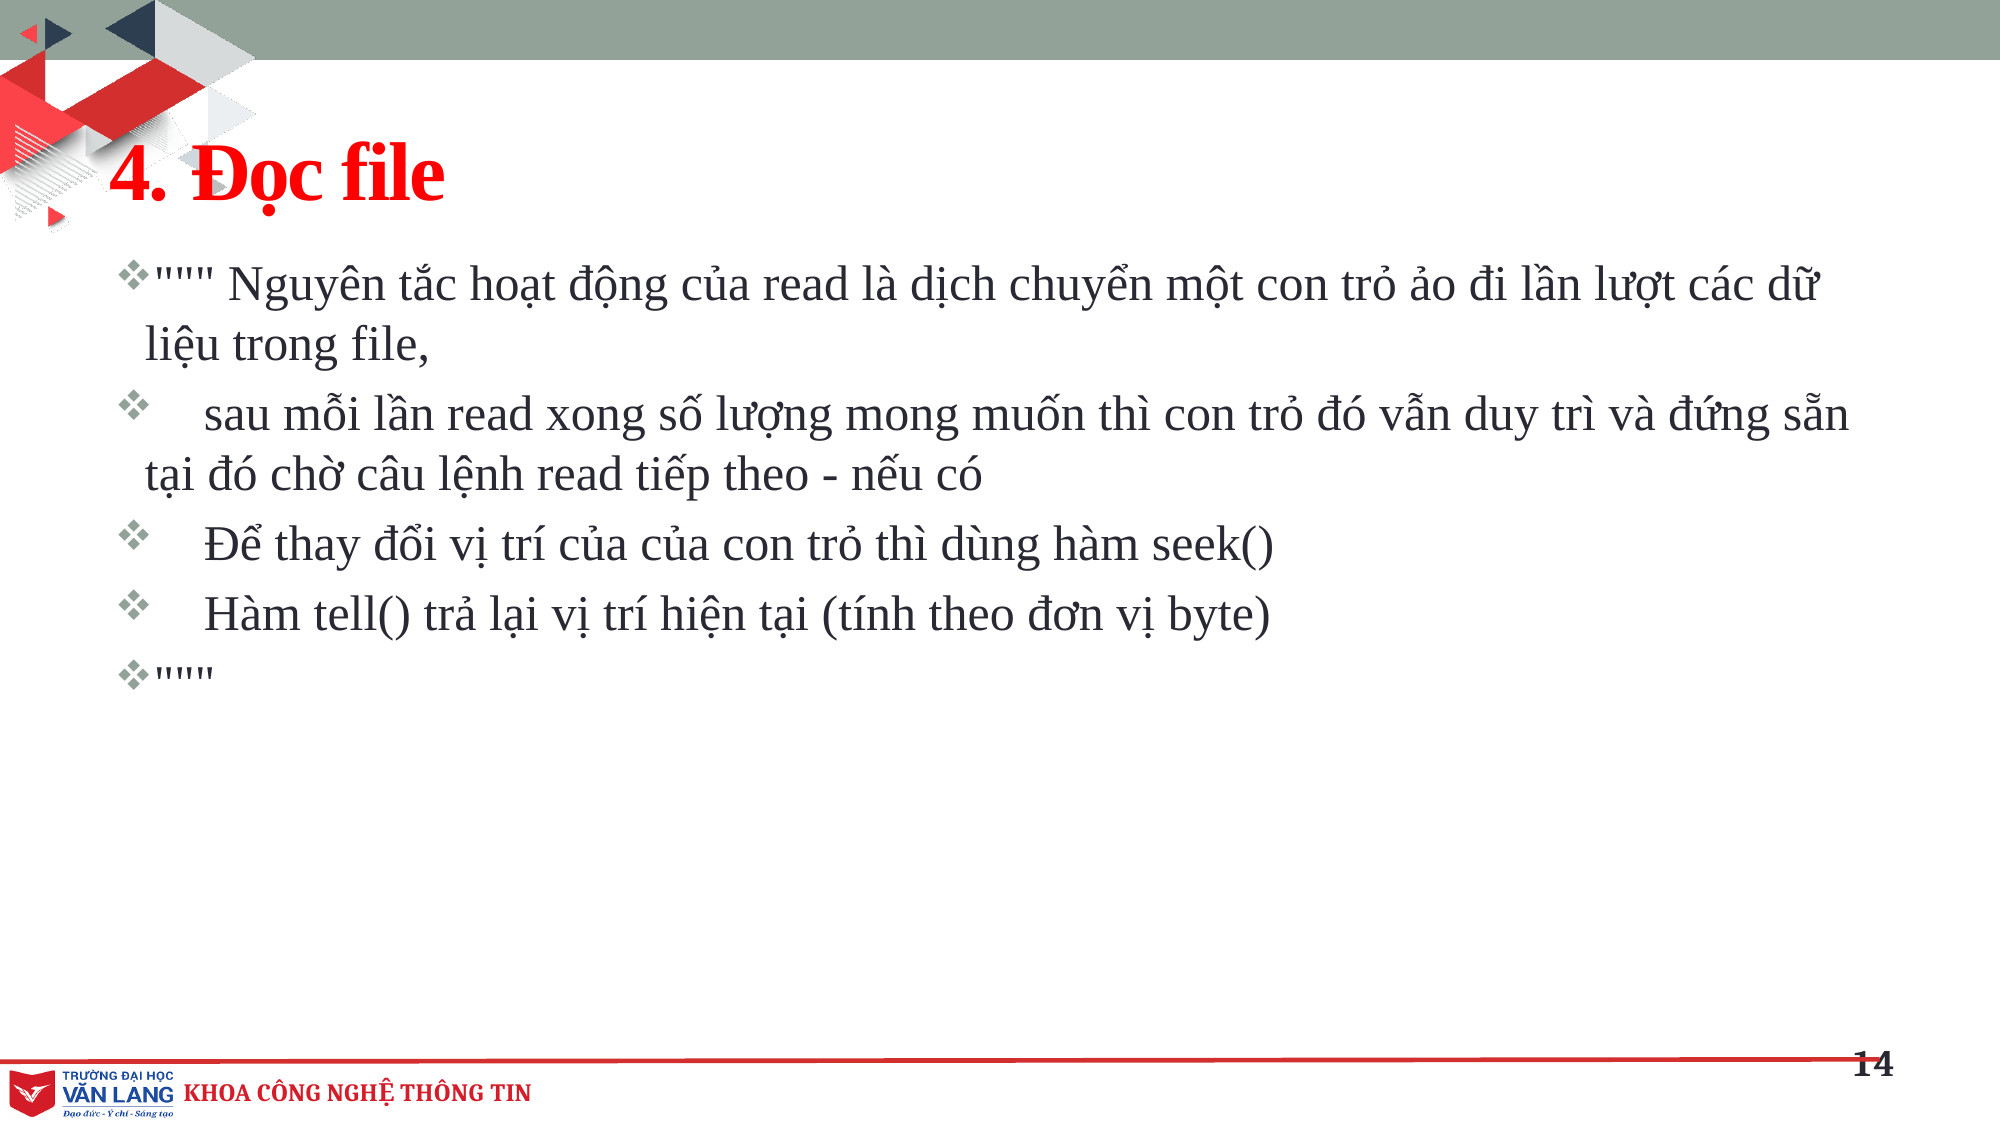

4. Đọc file
""" Nguyên tắc hoạt động của read là dịch chuyển một con trỏ ảo đi lần lượt các dữ liệu trong file,
    sau mỗi lần read xong số lượng mong muốn thì con trỏ đó vẫn duy trì và đứng sẵn tại đó chờ câu lệnh read tiếp theo - nếu có
    Để thay đổi vị trí của của con trỏ thì dùng hàm seek()
    Hàm tell() trả lại vị trí hiện tại (tính theo đơn vị byte)
"""